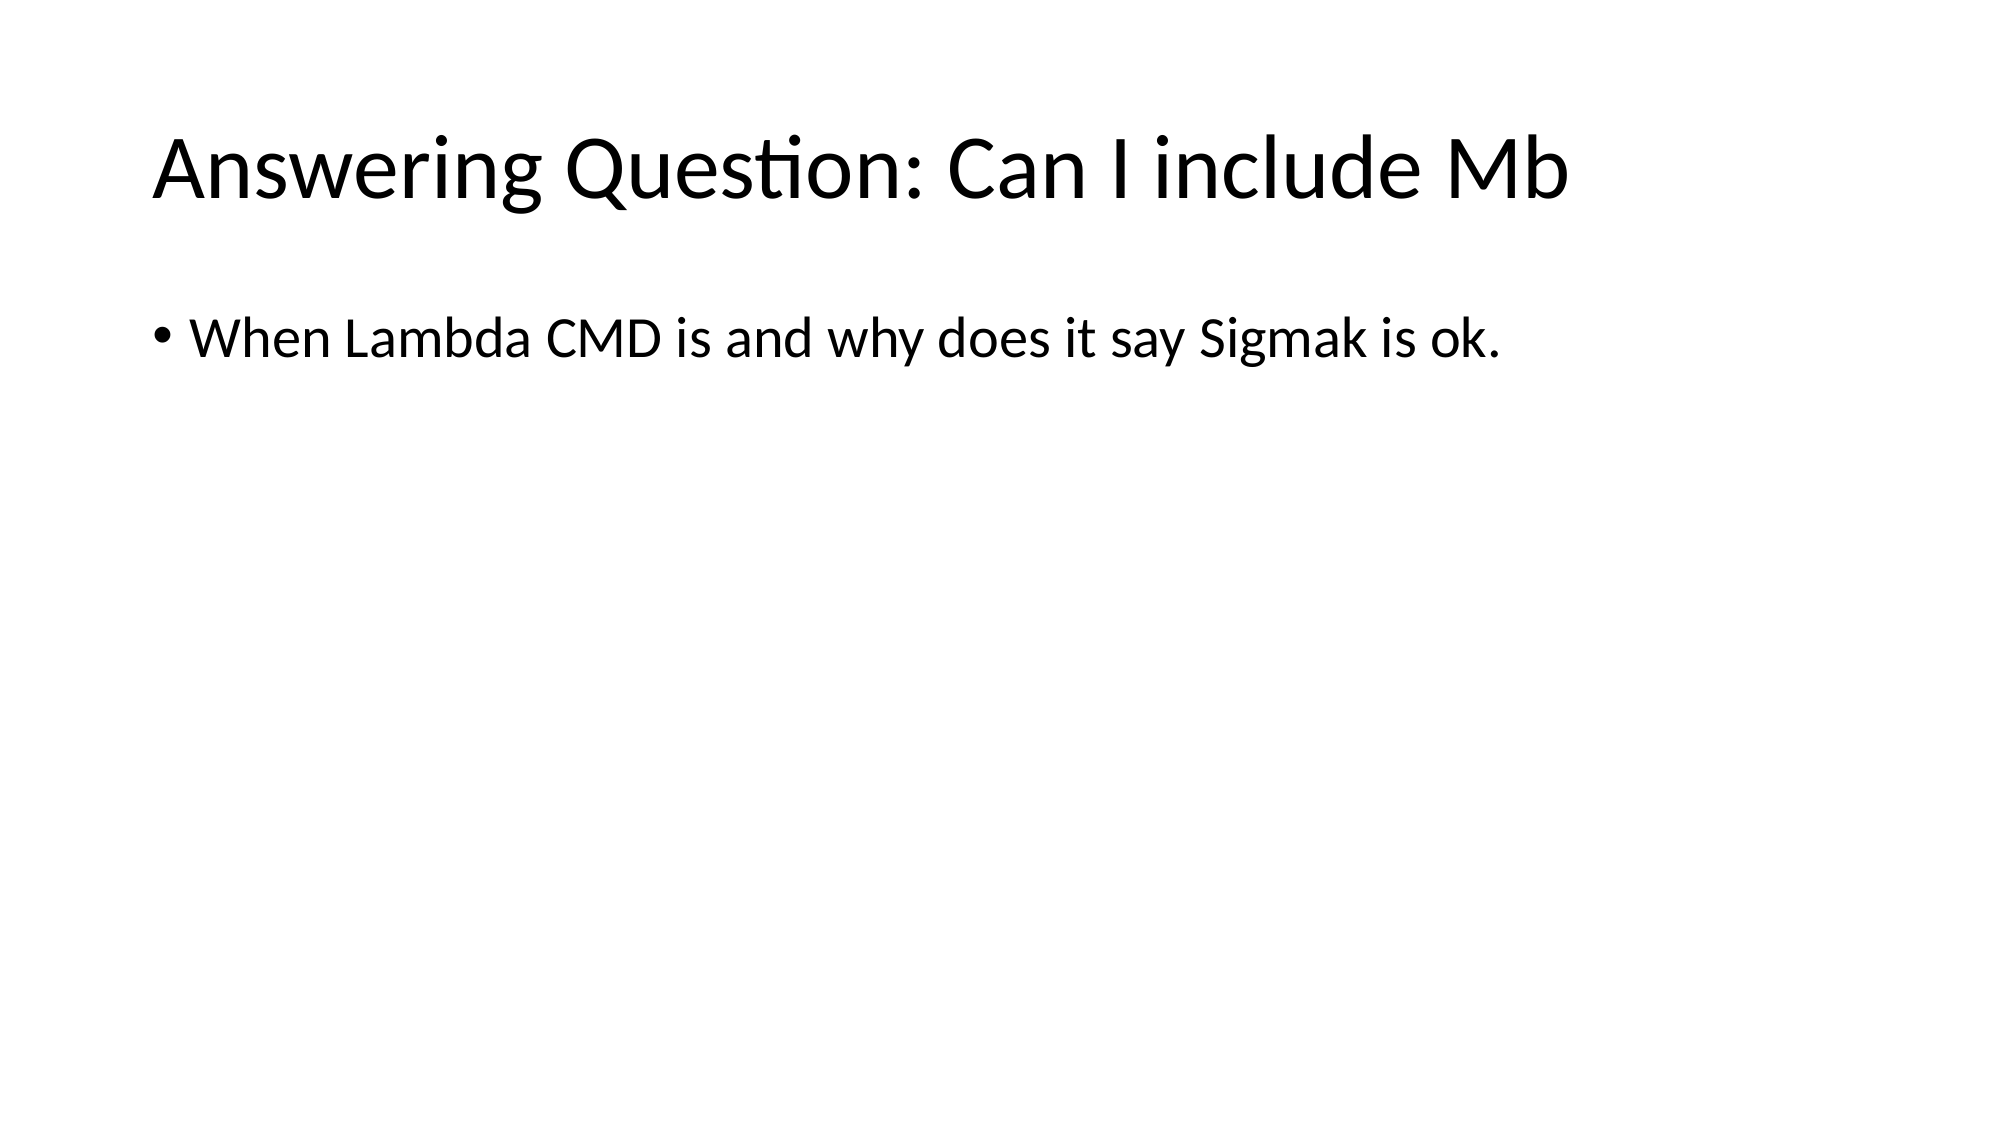

# Answering Question: Can I include Mb
When Lambda CMD is and why does it say Sigmak is ok.